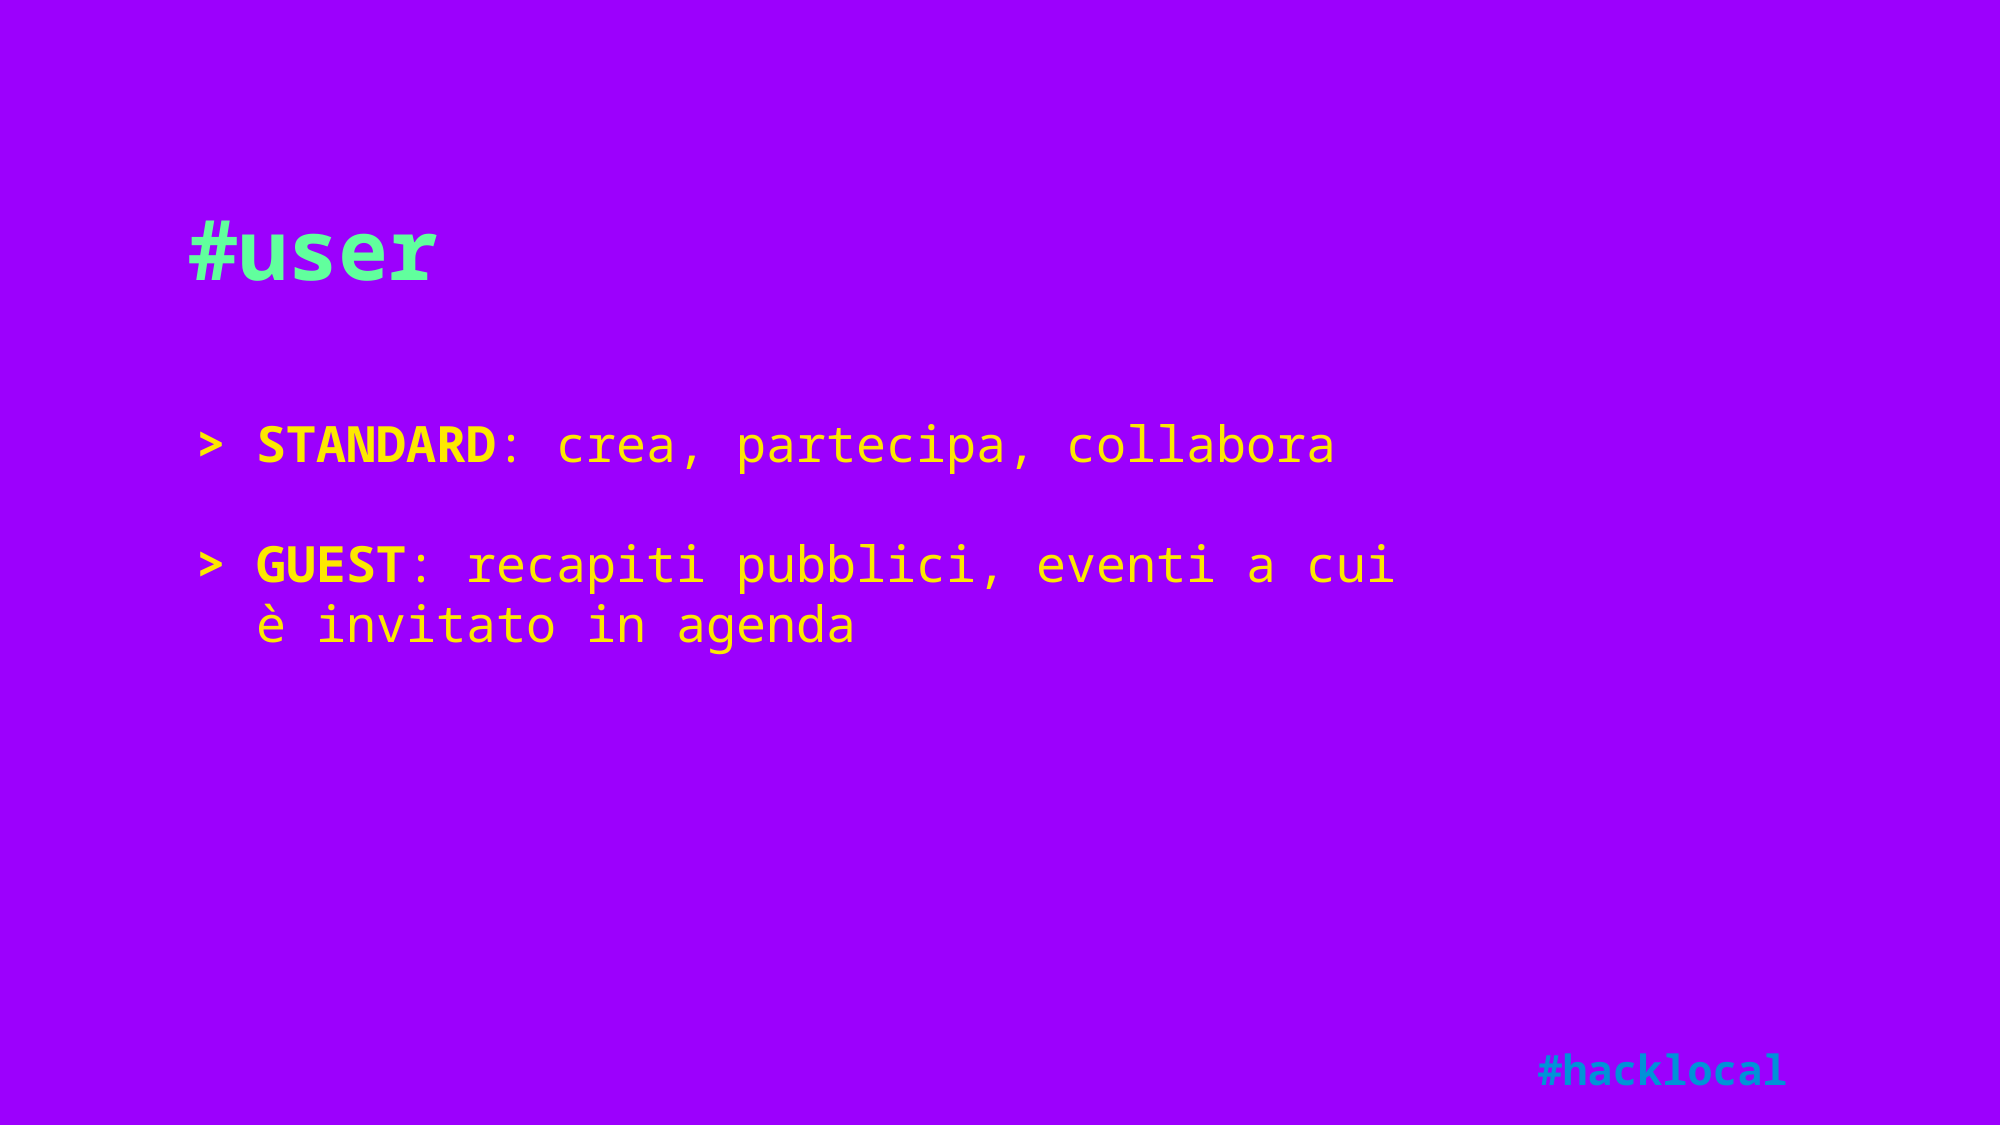

#user
> STANDARD: crea, partecipa, collabora

> GUEST: recapiti pubblici, eventi a cui
  è invitato in agenda
#hacklocal